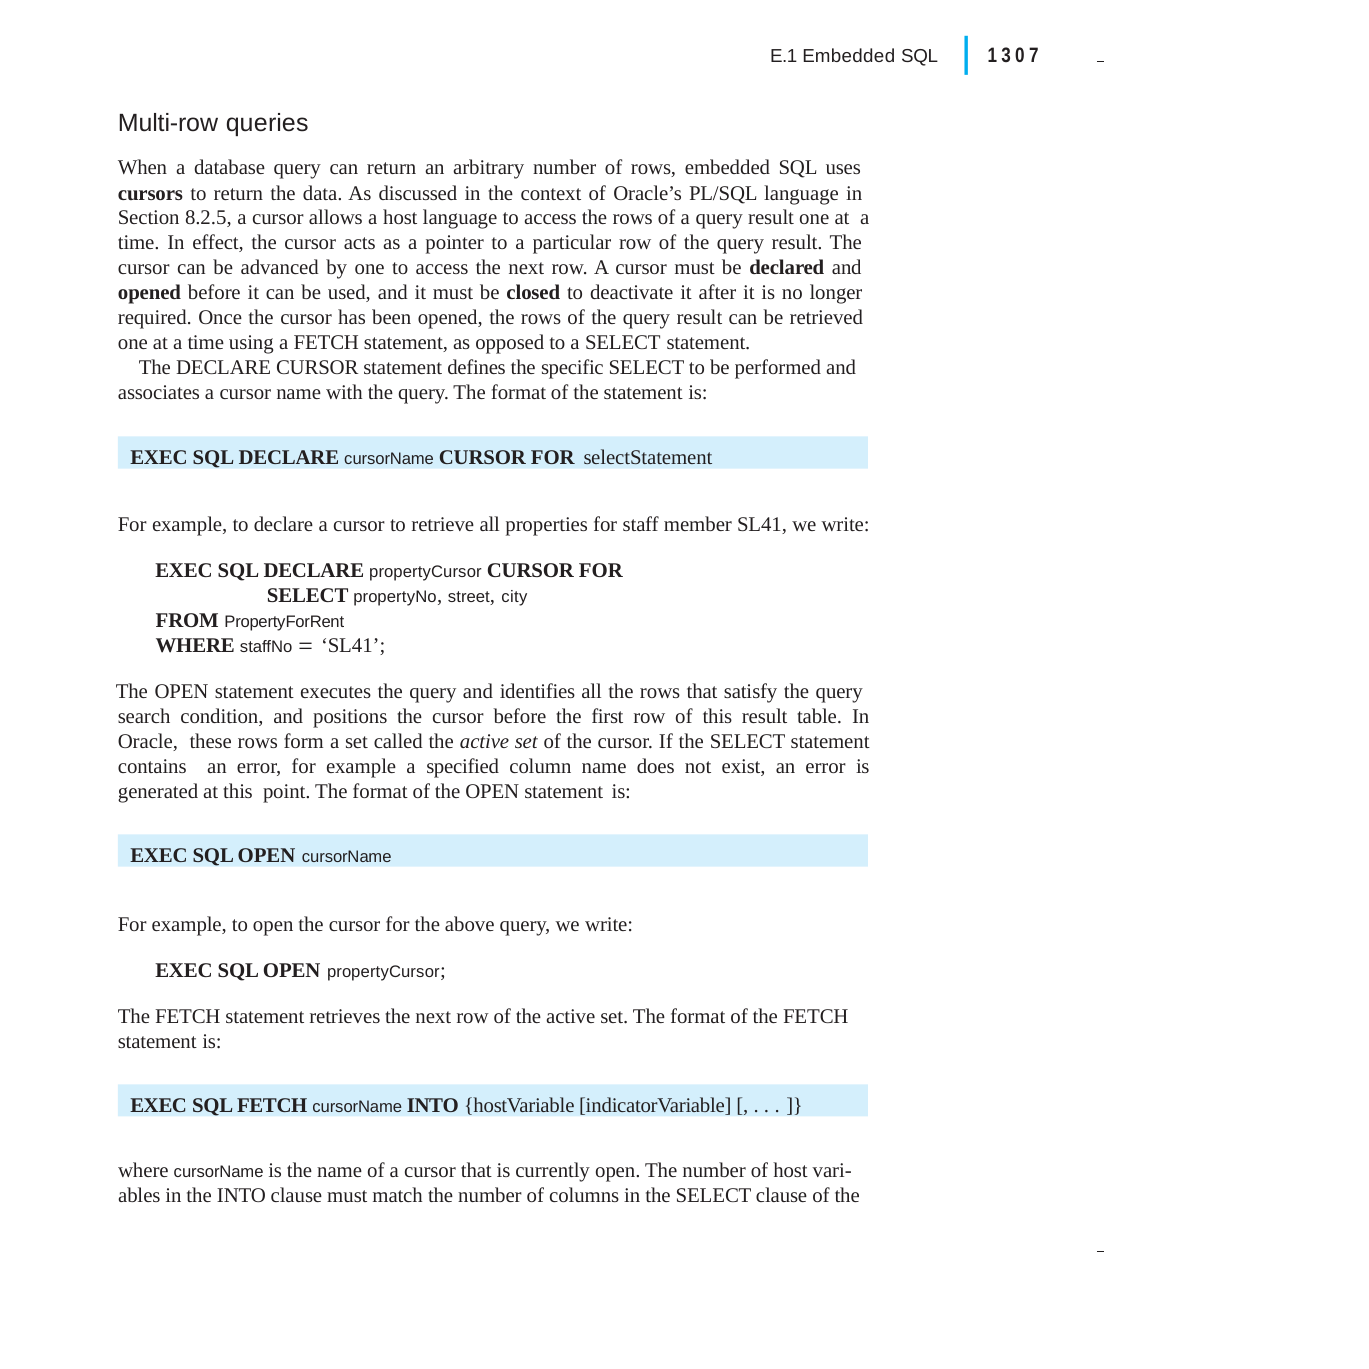

|
1307
E.1 Embedded SQL

Multi-row queries
When a database query can return an arbitrary number of rows, embedded SQL uses  cursors to return the data. As discussed in the context of Oracle’s PL/SQL language in  Section 8.2.5, a cursor allows a host language to access the rows of a query result one at  a time. In effect, the cursor acts as a pointer to a particular row of the query result. The  cursor can be advanced by one to access the next row. A cursor must be declared and  opened before it can be used, and it must be closed to deactivate it after it is no longer  required. Once the cursor has been opened, the rows of the query result can be retrieved  one at a time using a FETCH statement, as opposed to a SELECT statement.
The DECLARE CURSOR statement defines the specific SELECT to be performed and  associates a cursor name with the query. The format of the statement is:
EXEC SQL DECLARE cursorName CURSOR FOR selectStatement
For example, to declare a cursor to retrieve all properties for staff member SL41, we write:

EXEC SQL DECLARE propertyCursor CURSOR FOR  SELECT propertyNo, street, city
FROM PropertyForRent
WHERE staffNo = ‘SL41’;
The OPEN statement executes the query and identifies all the rows that satisfy the query  search condition, and positions the cursor before the first row of this result table. In Oracle,  these rows form a set called the active set of the cursor. If the SELECT statement contains  an error, for example a specified column name does not exist, an error is generated at this  point. The format of the OPEN statement is:
EXEC SQL OPEN cursorName
For example, to open the cursor for the above query, we write:

EXEC SQL OPEN propertyCursor;
The FETCH statement retrieves the next row of the active set. The format of the FETCH  statement is:
EXEC SQL FETCH cursorName INTO {hostVariable [indicatorVariable] [, . . . ]}
where cursorName is the name of a cursor that is currently open. The number of host vari-  ables in the INTO clause must match the number of columns in the SELECT clause of the